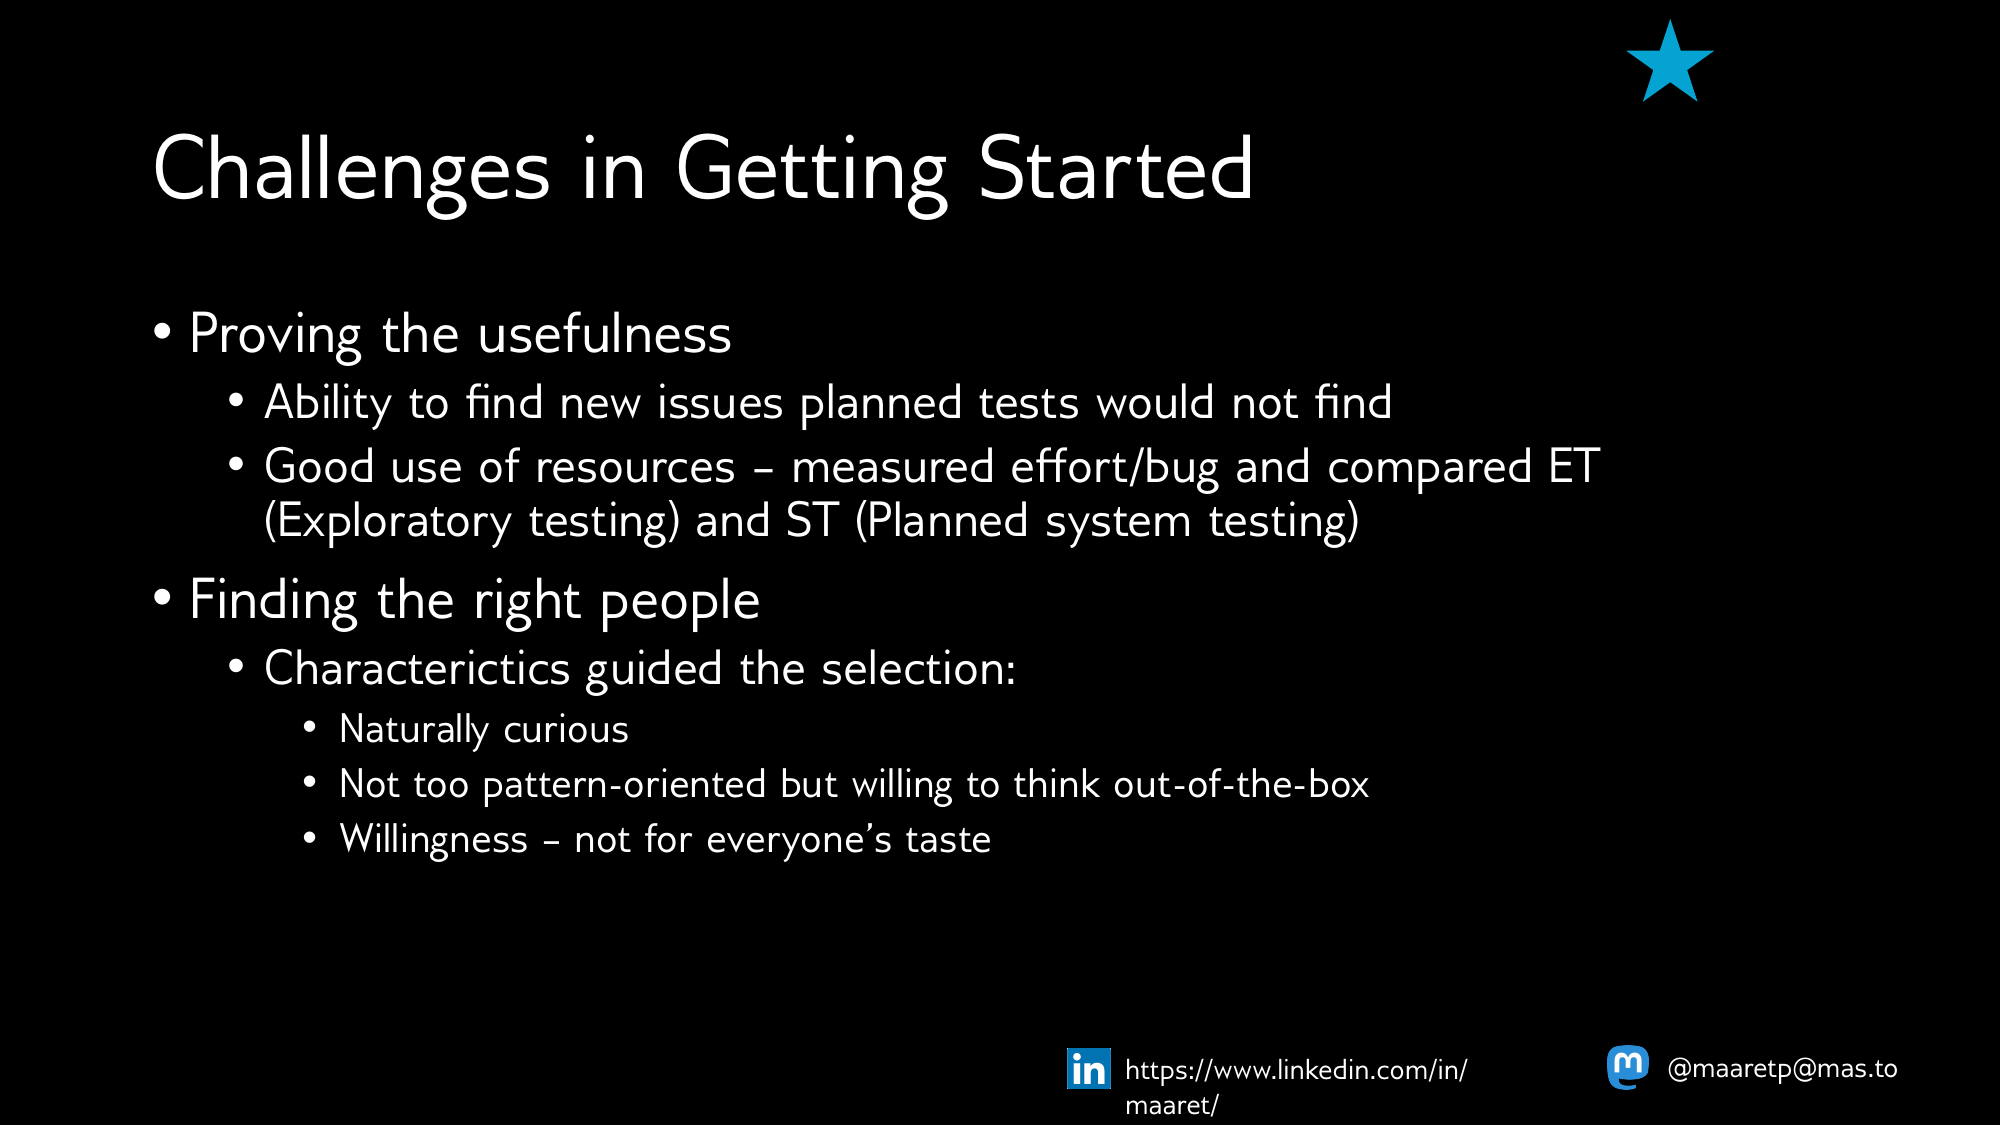

# Challenges in Getting Started
Proving the usefulness
Ability to find new issues planned tests would not find
Good use of resources – measured effort/bug and compared ET (Exploratory testing) and ST (Planned system testing)
Finding the right people
Characterictics guided the selection:
Naturally curious
Not too pattern-oriented but willing to think out-of-the-box
Willingness – not for everyone’s taste